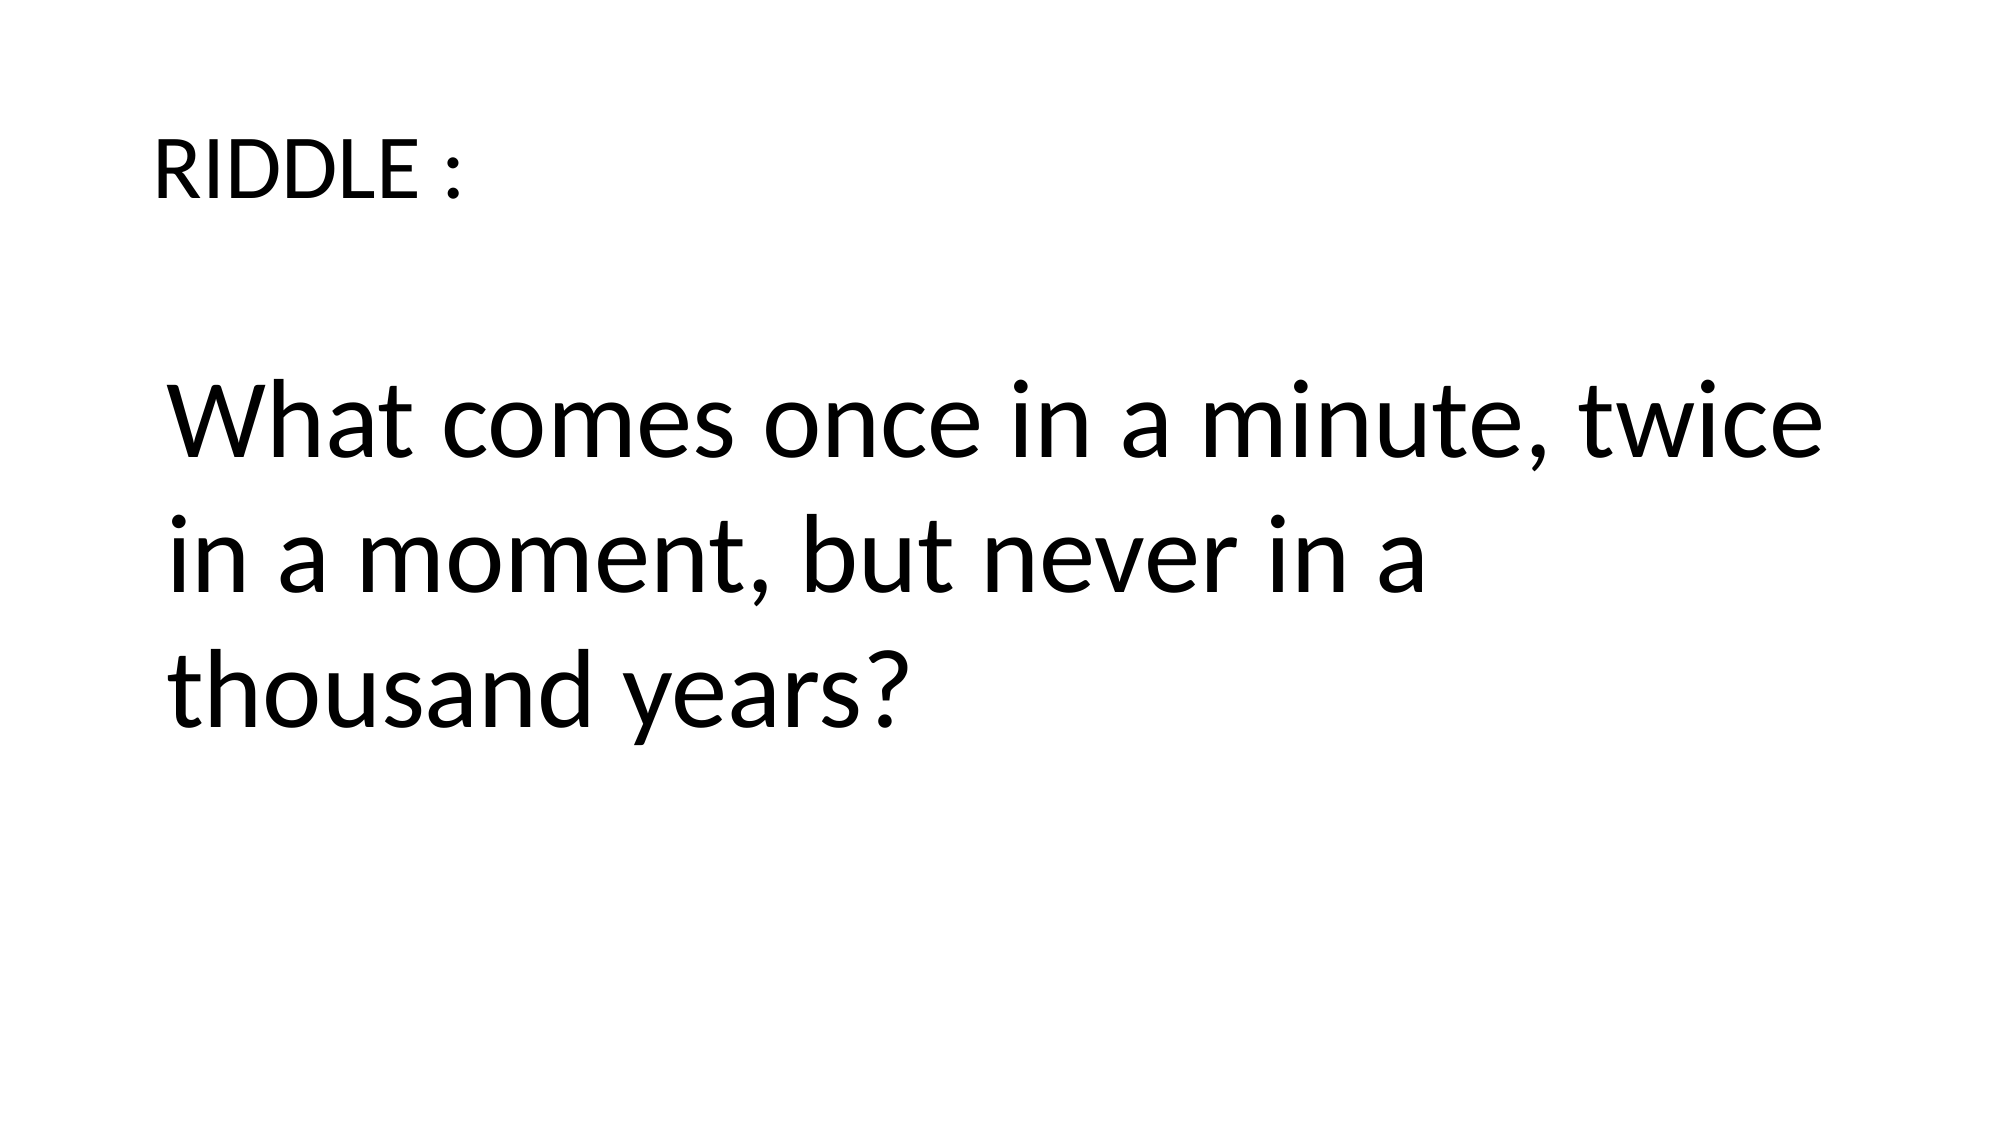

# RIDDLE :
What comes once in a minute, twice in a moment, but never in a thousand years?